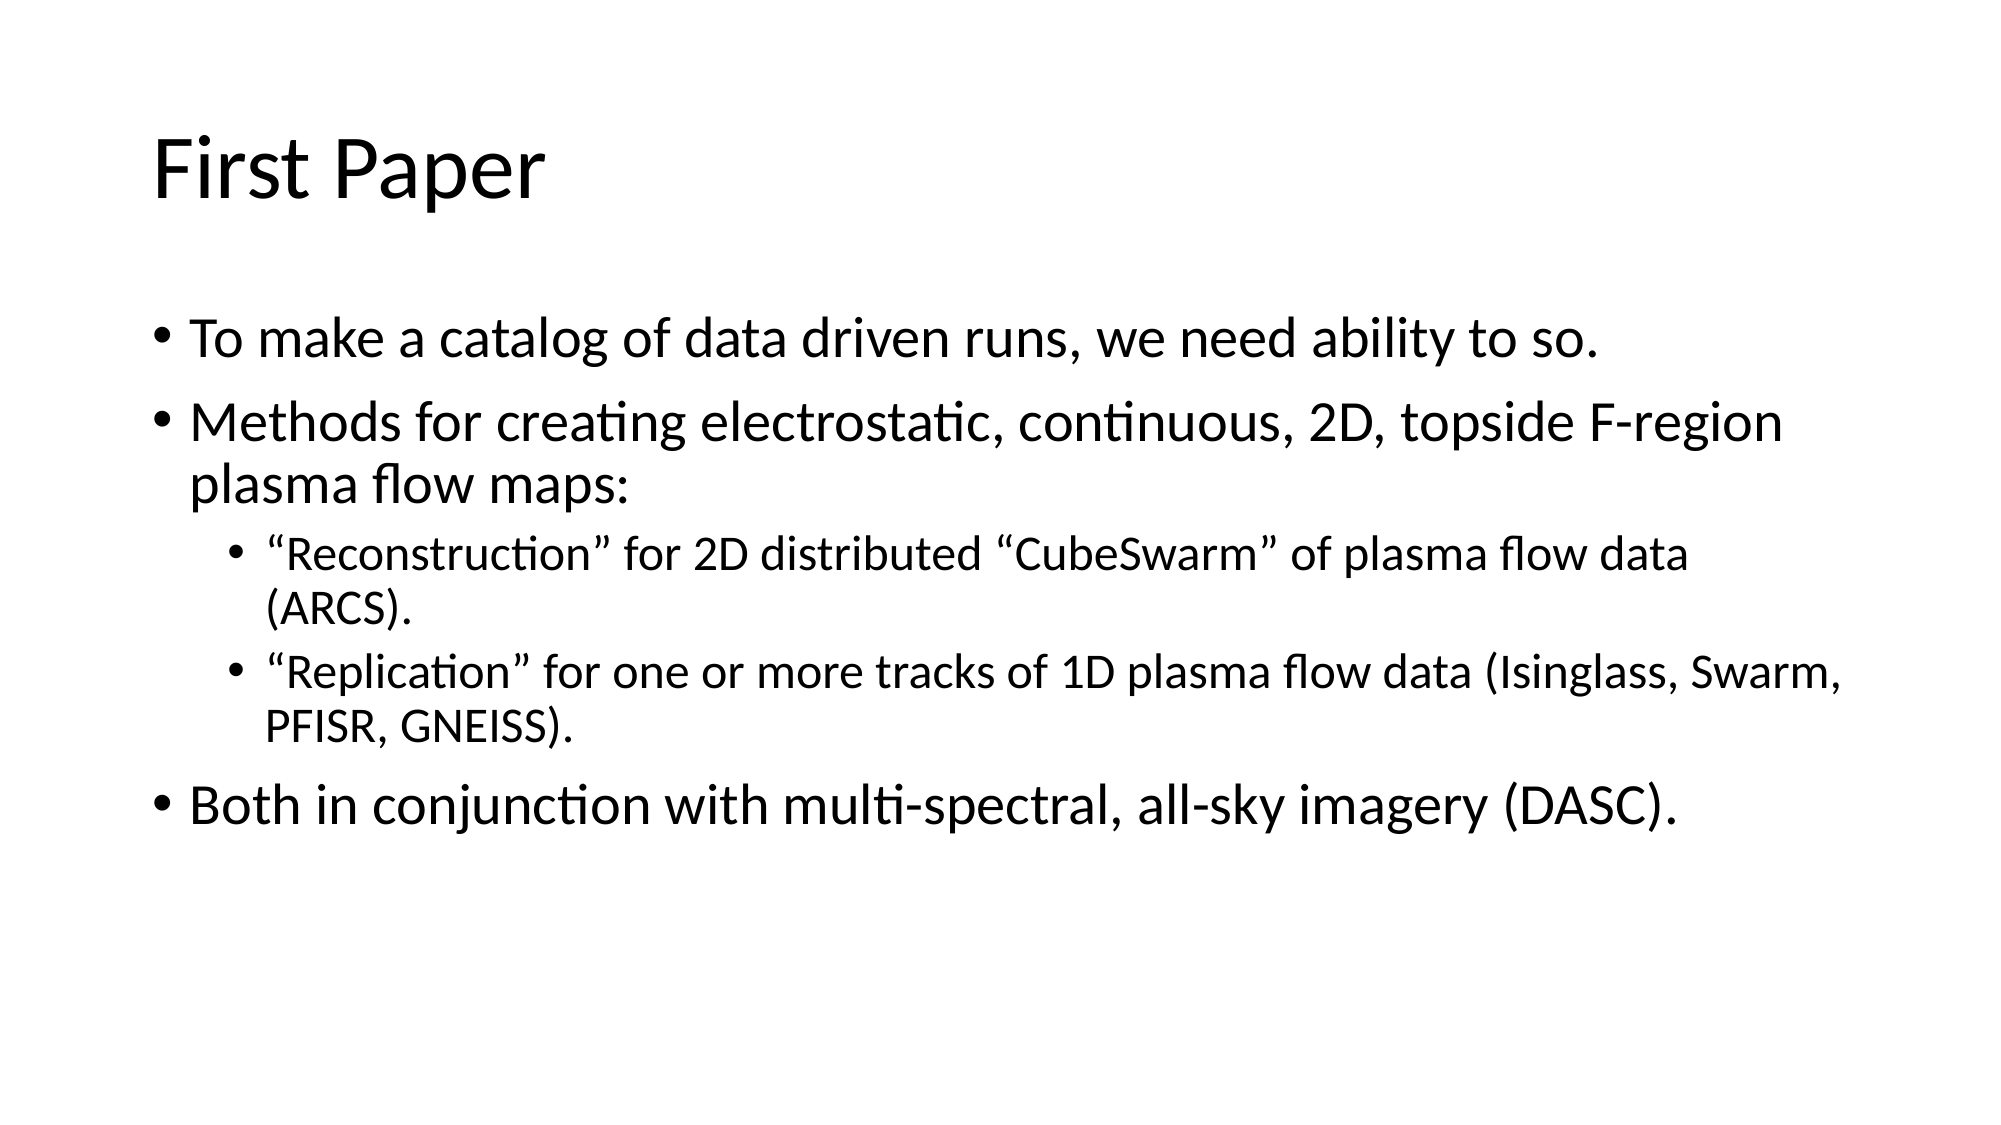

# First Paper
To make a catalog of data driven runs, we need ability to so.
Methods for creating electrostatic, continuous, 2D, topside F-region plasma flow maps:
“Reconstruction” for 2D distributed “CubeSwarm” of plasma flow data (ARCS).
“Replication” for one or more tracks of 1D plasma flow data (Isinglass, Swarm, PFISR, GNEISS).
Both in conjunction with multi-spectral, all-sky imagery (DASC).